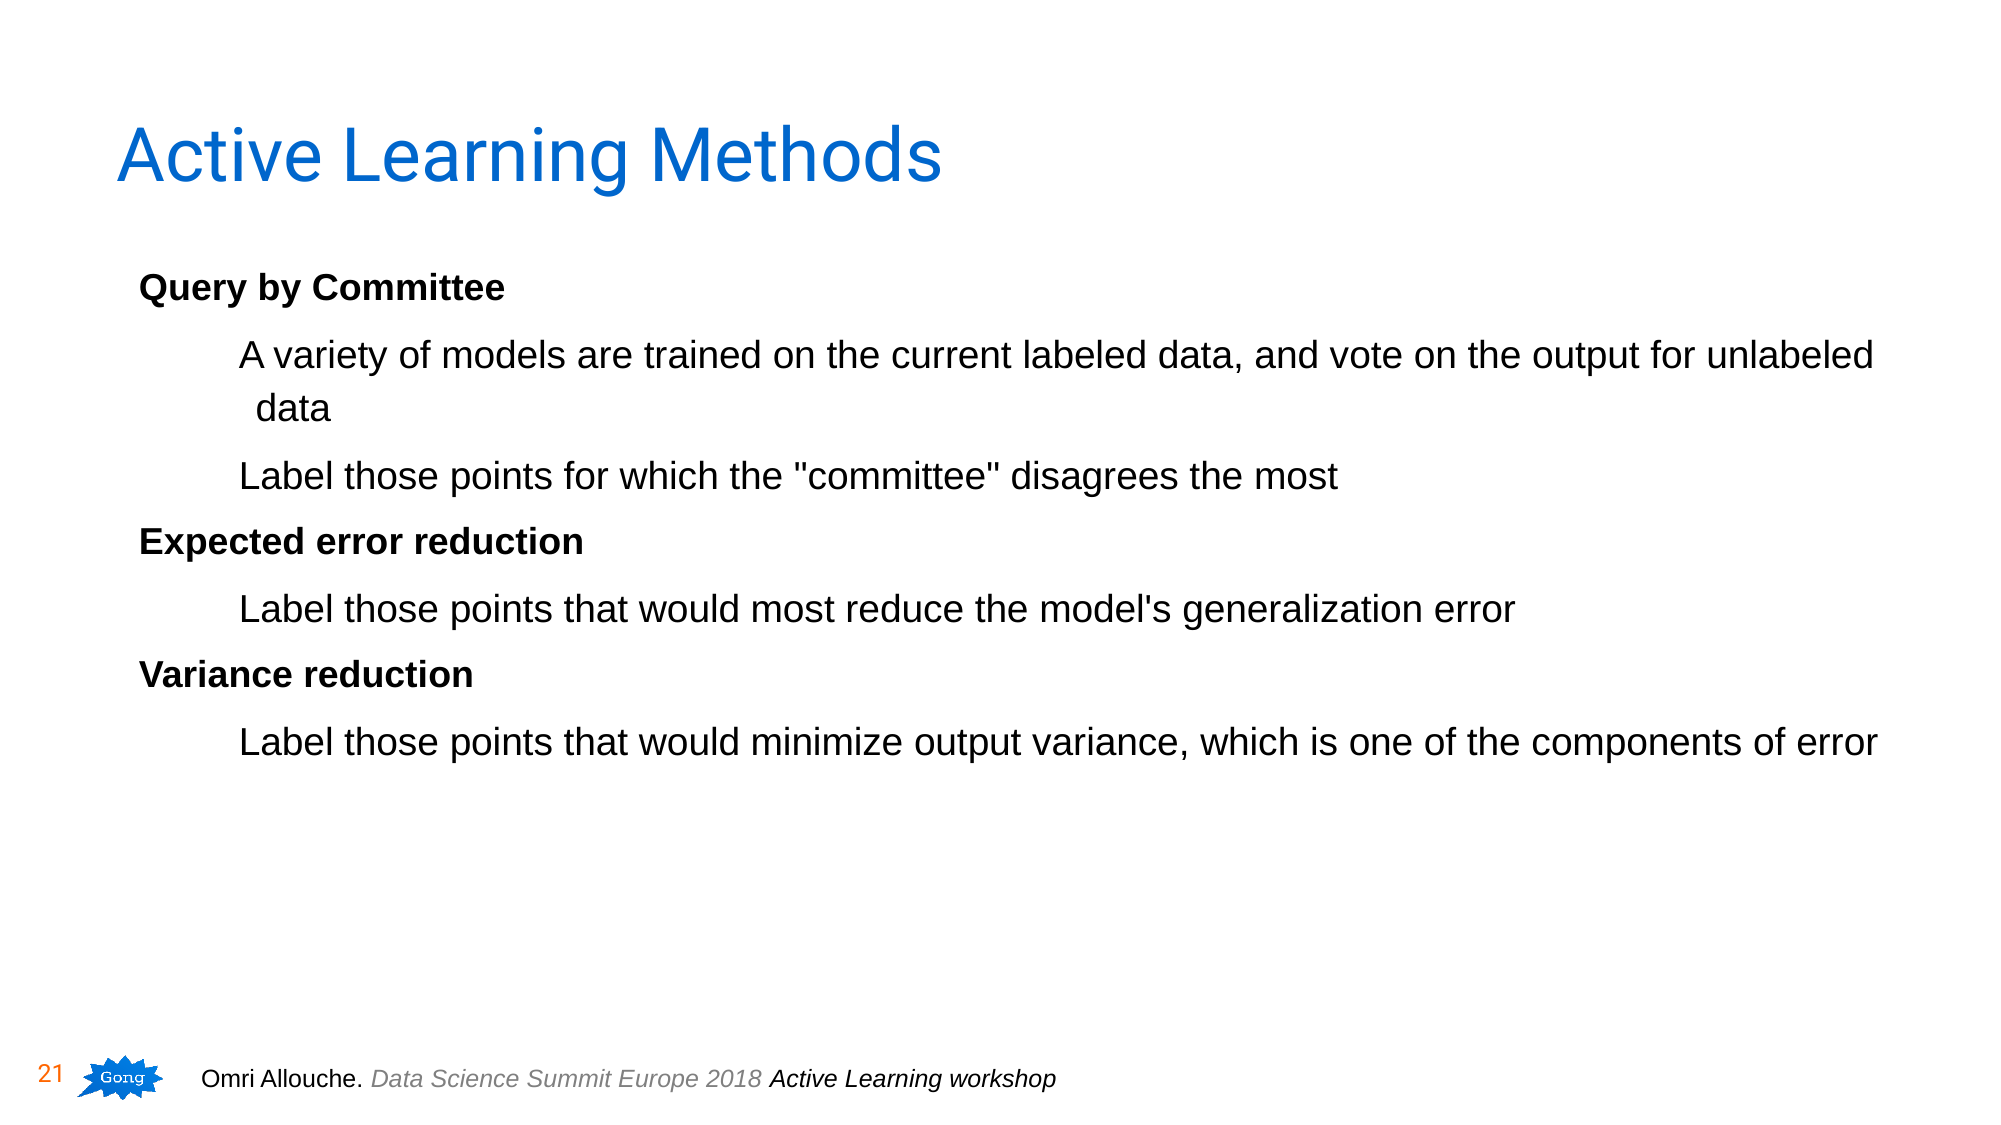

# Active Learning Methods
Query by Committee
A variety of models are trained on the current labeled data, and vote on the output for unlabeled data
Label those points for which the "committee" disagrees the most
Expected error reduction
Label those points that would most reduce the model's generalization error
Variance reduction
Label those points that would minimize output variance, which is one of the components of error